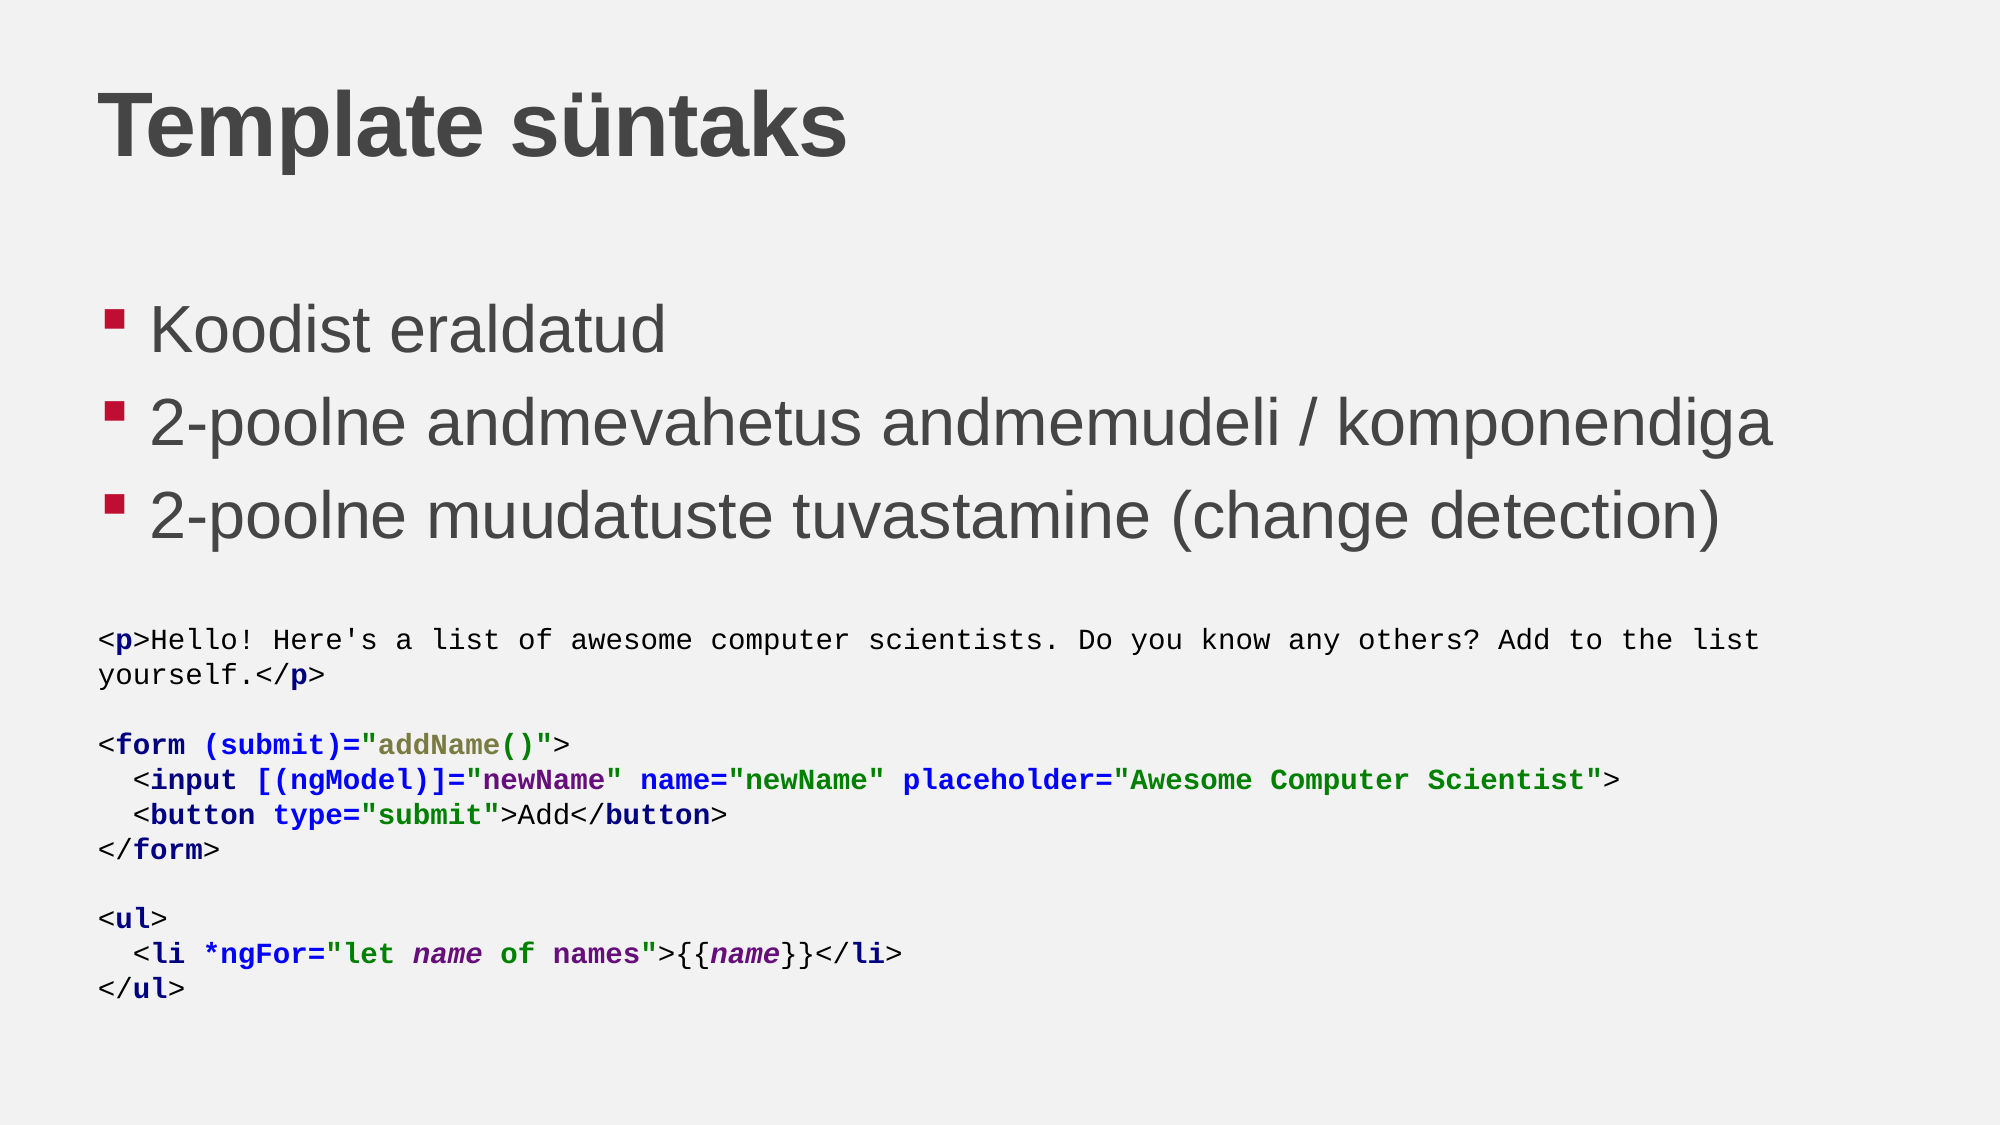

Template süntaks
Koodist eraldatud
2-poolne andmevahetus andmemudeli / komponendiga
2-poolne muudatuste tuvastamine (change detection)

<p>Hello! Here's a list of awesome computer scientists. Do you know any others? Add to the list yourself.</p>
<form (submit)="addName()">
  <input [(ngModel)]="newName" name="newName" placeholder="Awesome Computer Scientist">
  <button type="submit">Add</button>
</form>
<ul>
  <li *ngFor="let name of names">{{name}}</li>
</ul>